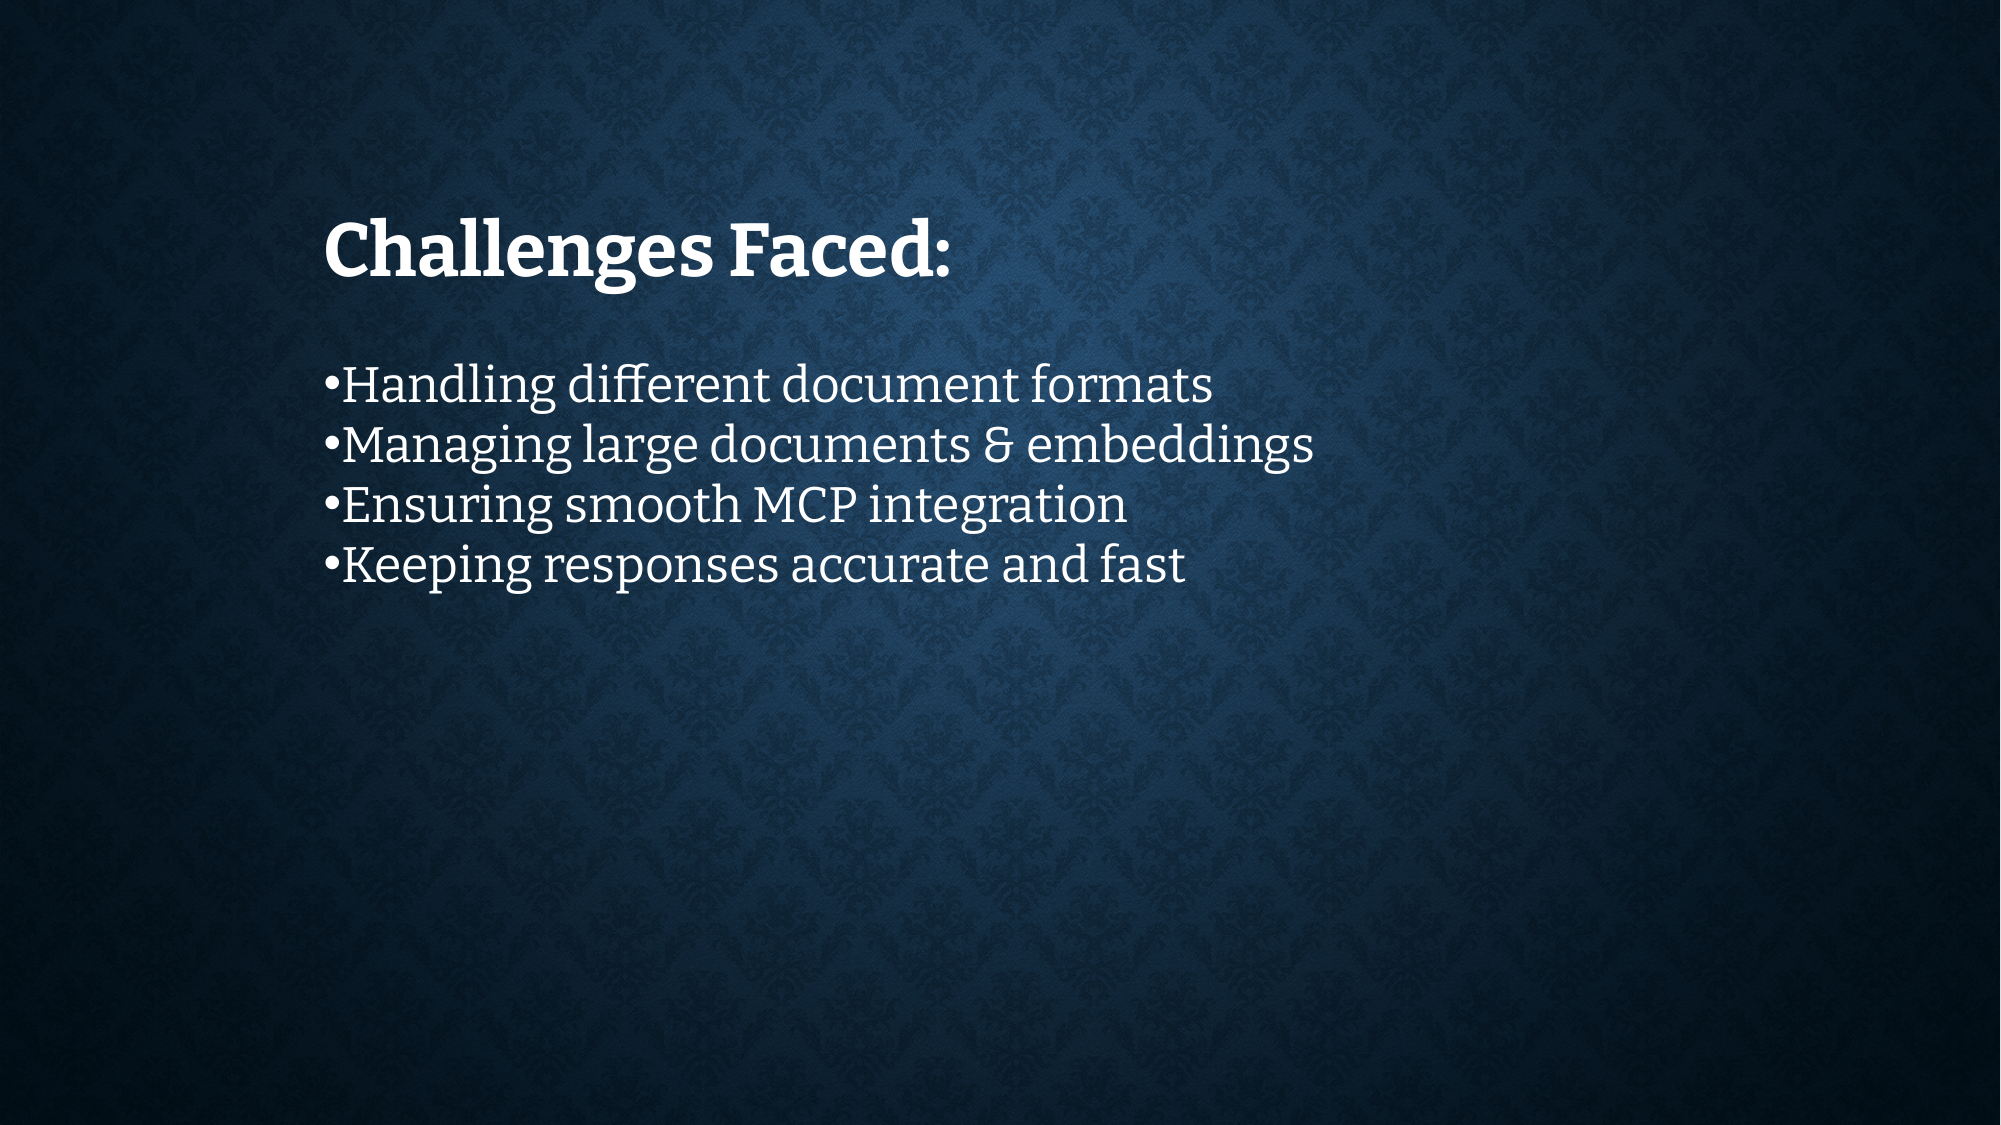

Challenges Faced:

Handling different document formats
Managing large documents & embeddings
Ensuring smooth MCP integration
Keeping responses accurate and fast